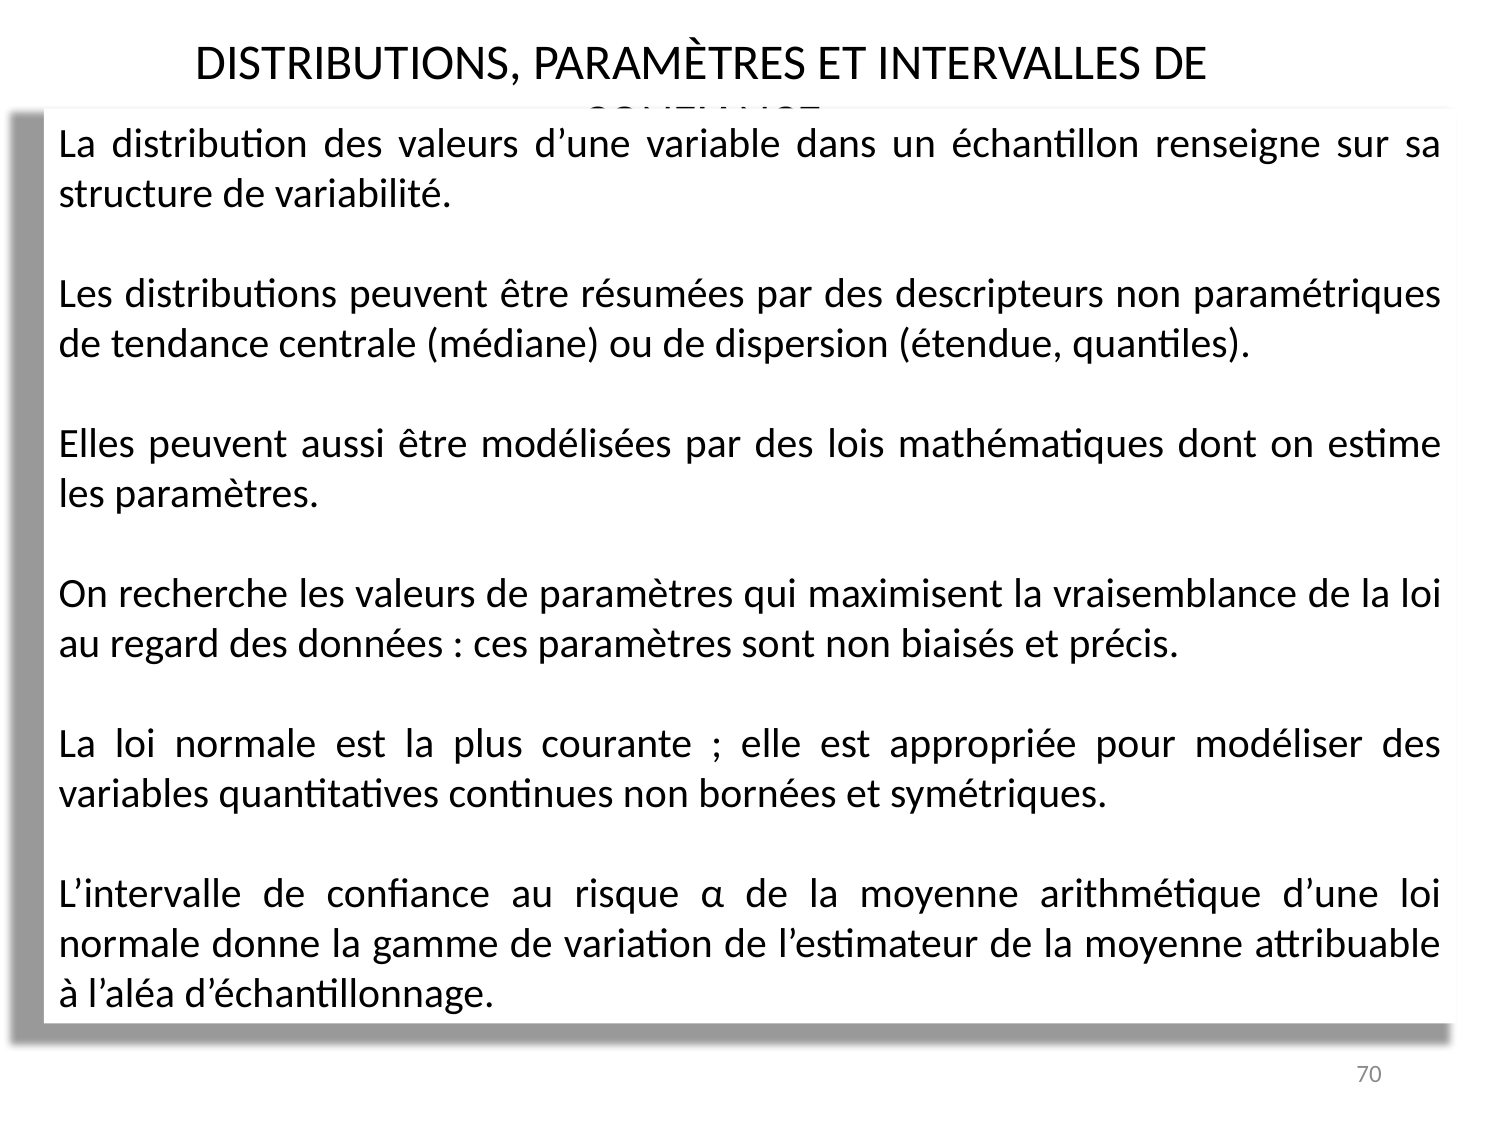

Distributions, paramètres et intervalles de confiance
La distribution des valeurs d’une variable dans un échantillon renseigne sur sa structure de variabilité.

Les distributions peuvent être résumées par des descripteurs non paramétriques de tendance centrale (médiane) ou de dispersion (étendue, quantiles).

Elles peuvent aussi être modélisées par des lois mathématiques dont on estime les paramètres.

On recherche les valeurs de paramètres qui maximisent la vraisemblance de la loi au regard des données : ces paramètres sont non biaisés et précis.

La loi normale est la plus courante ; elle est appropriée pour modéliser des variables quantitatives continues non bornées et symétriques.

L’intervalle de confiance au risque α de la moyenne arithmétique d’une loi normale donne la gamme de variation de l’estimateur de la moyenne attribuable à l’aléa d’échantillonnage.
70